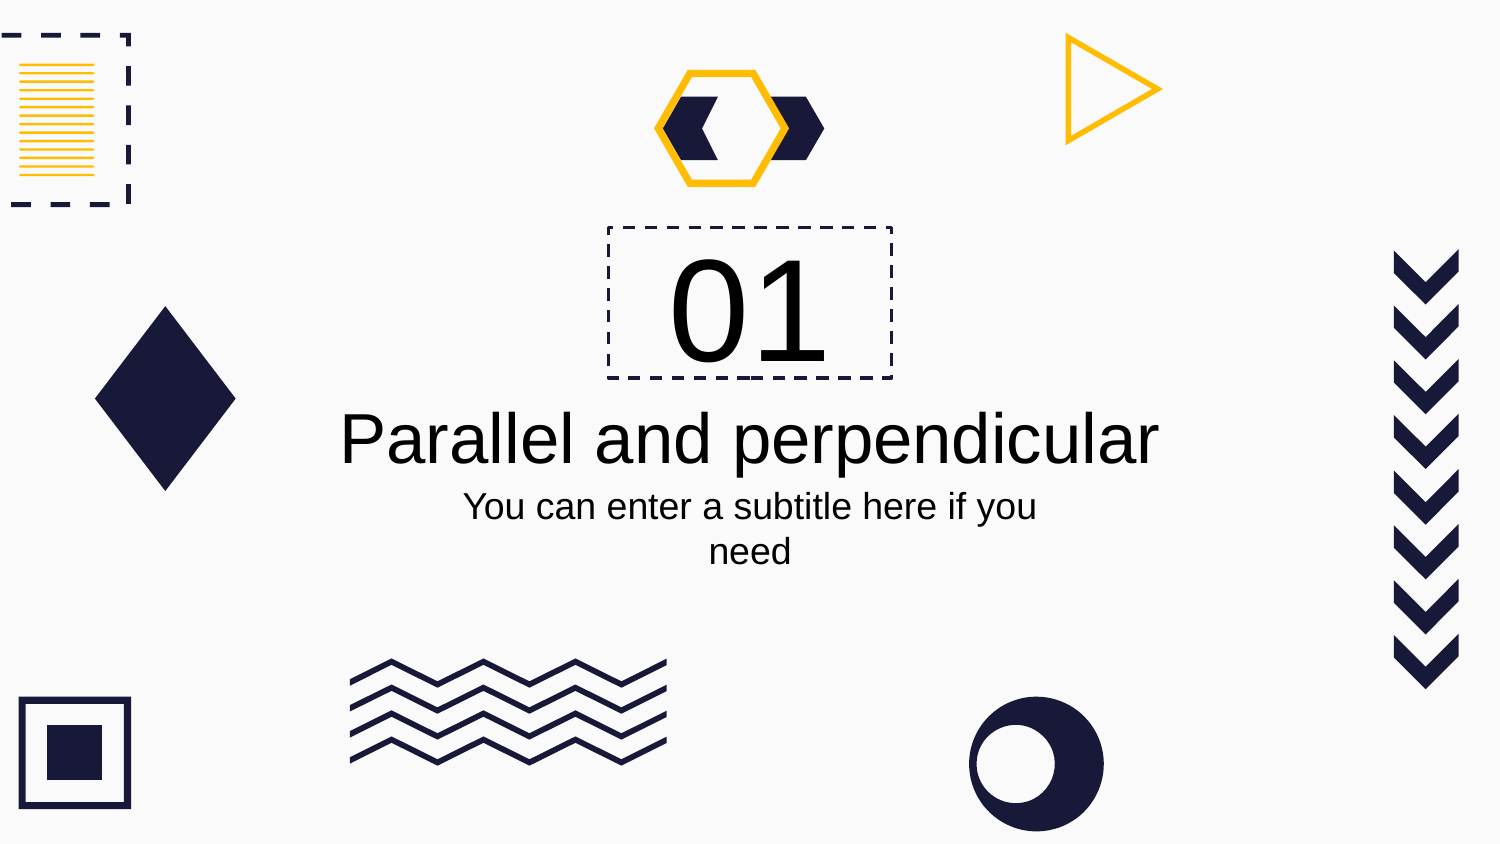

01
# Parallel and perpendicular
You can enter a subtitle here if you need